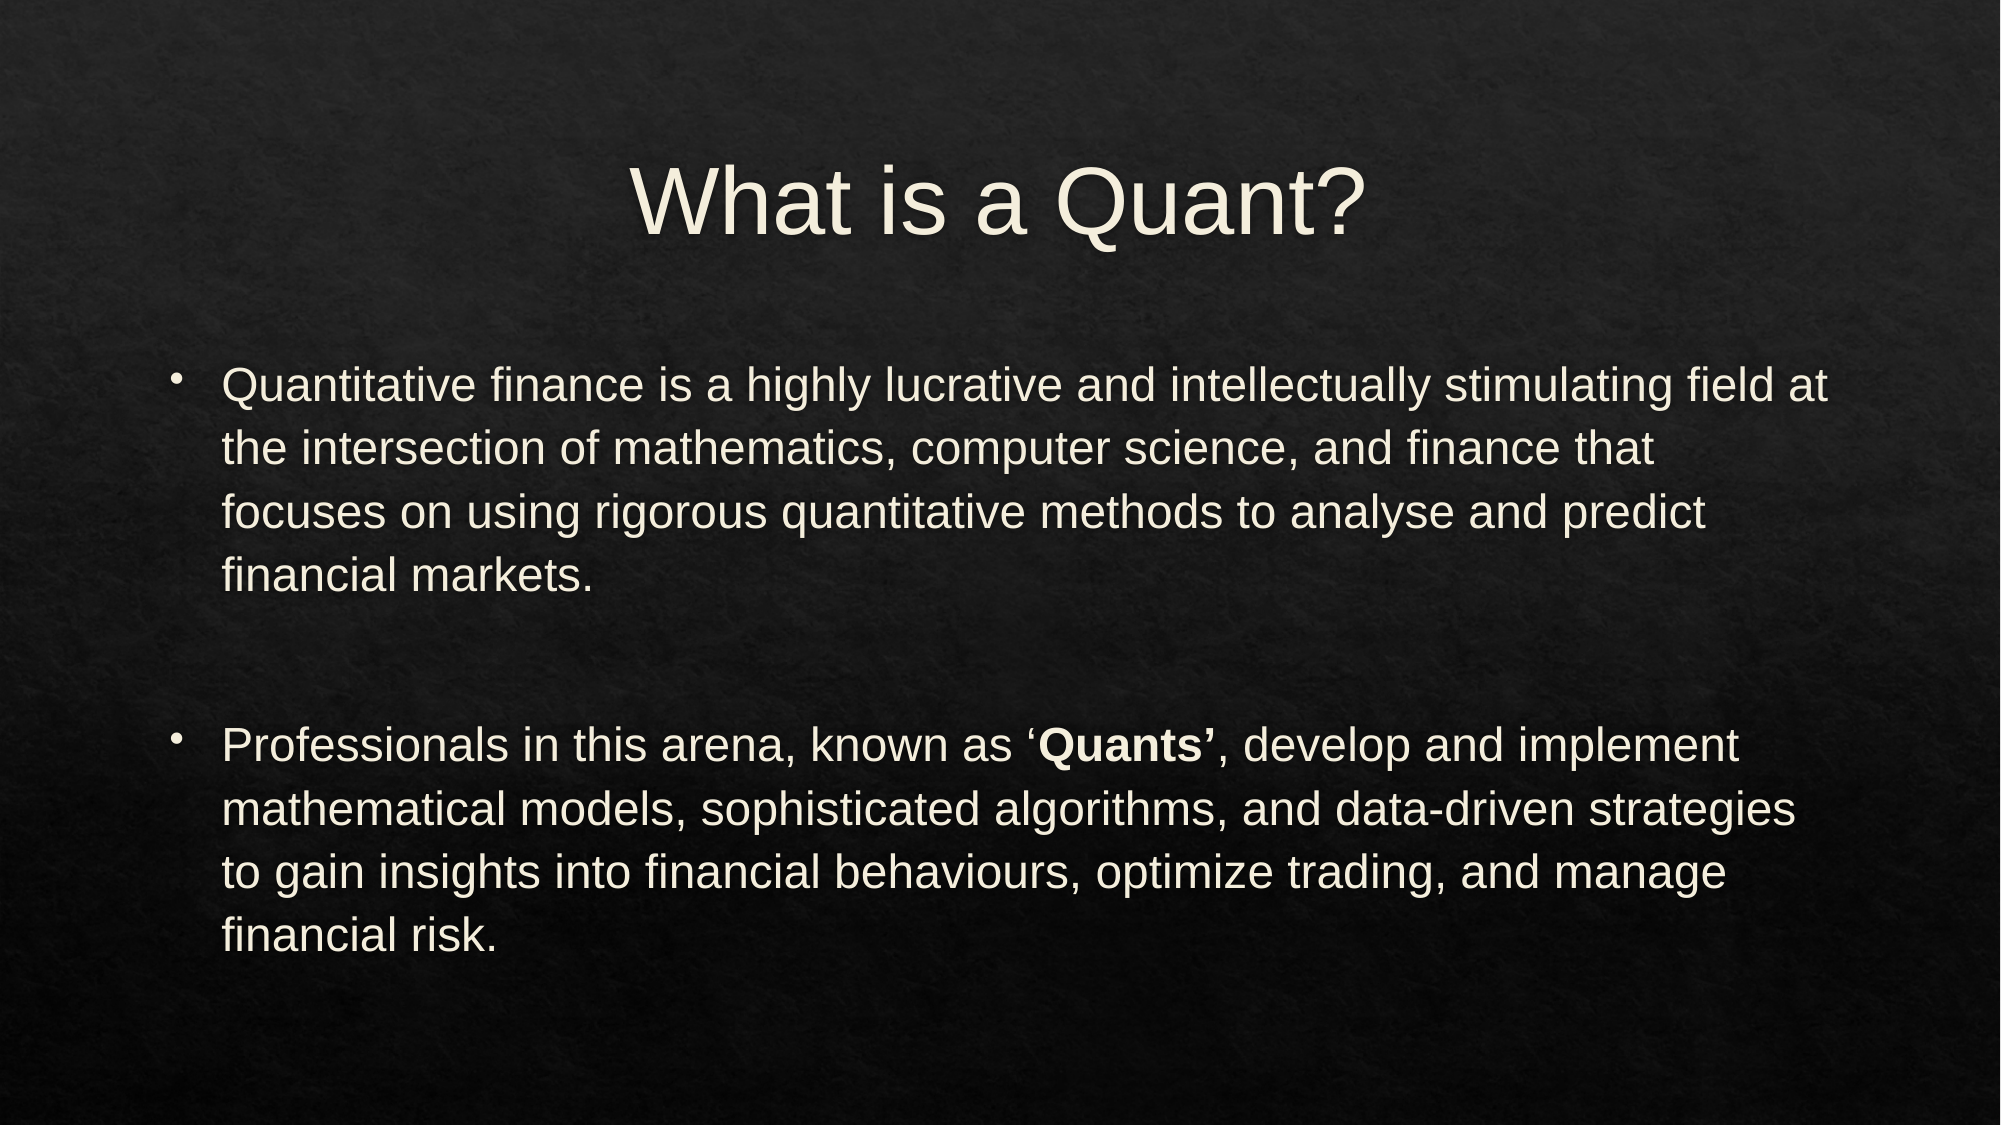

# What is a Quant?
Quantitative finance is a highly lucrative and intellectually stimulating field at the intersection of mathematics, computer science, and finance that focuses on using rigorous quantitative methods to analyse and predict financial markets.

Professionals in this arena, known as ‘Quants’, develop and implement mathematical models, sophisticated algorithms, and data-driven strategies to gain insights into financial behaviours, optimize trading, and manage financial risk.